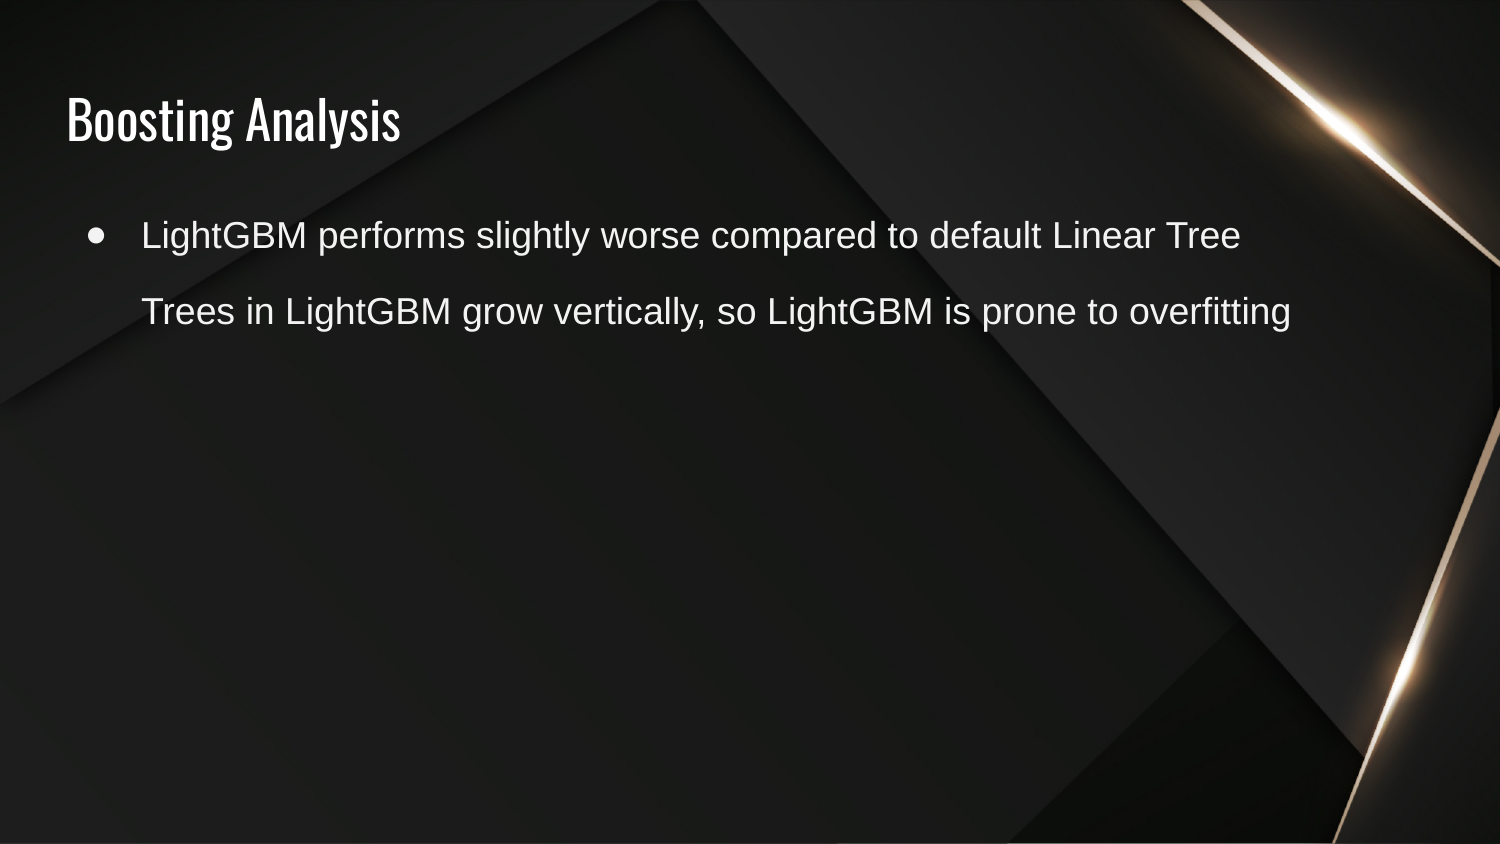

# Boosting Analysis
LightGBM performs slightly worse compared to default Linear Tree
Trees in LightGBM grow vertically, so LightGBM is prone to overfitting